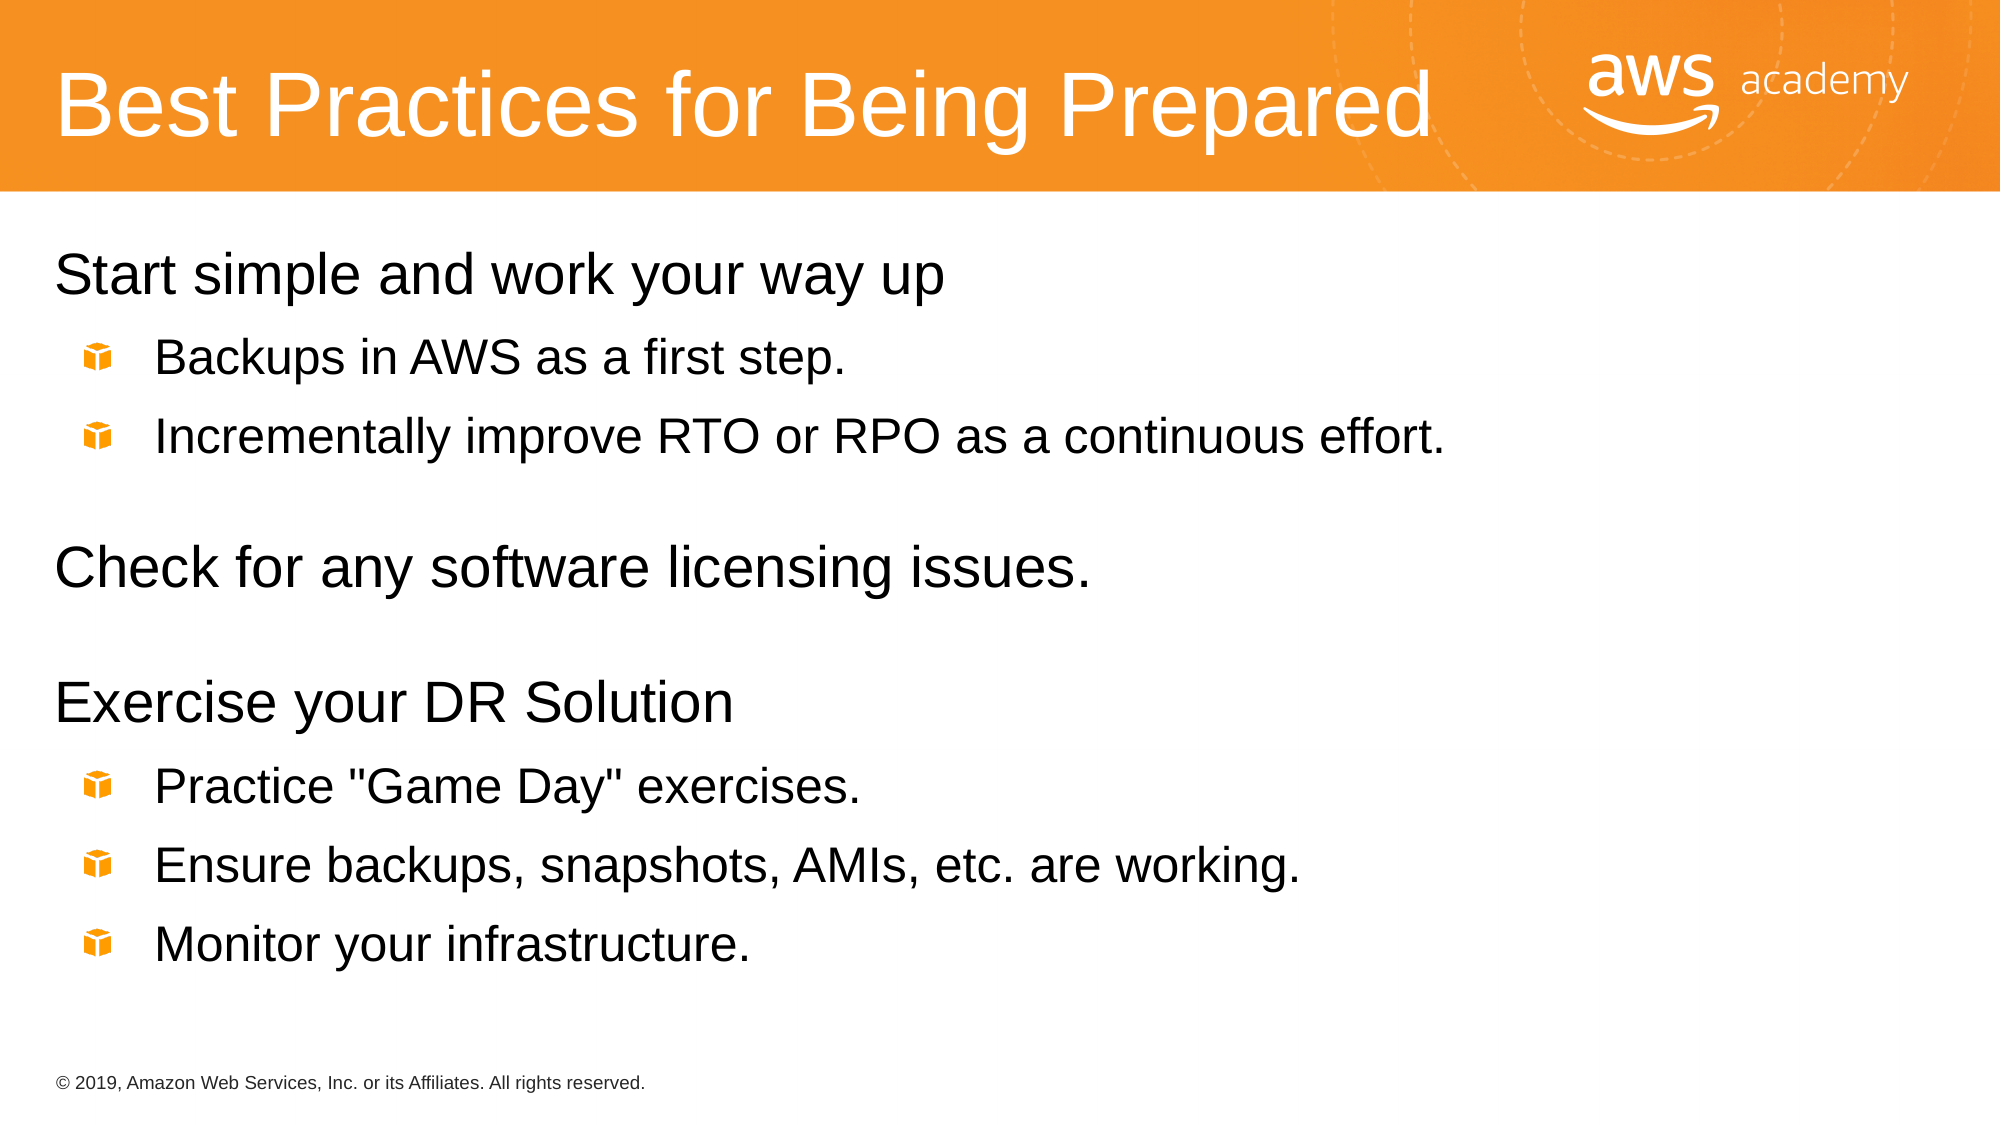

# Best Practices for Being Prepared
Start simple and work your way up
Backups in AWS as a first step.
Incrementally improve RTO or RPO as a continuous effort.

Check for any software licensing issues.

Exercise your DR Solution
Practice "Game Day" exercises.
Ensure backups, snapshots, AMIs, etc. are working.
Monitor your infrastructure.